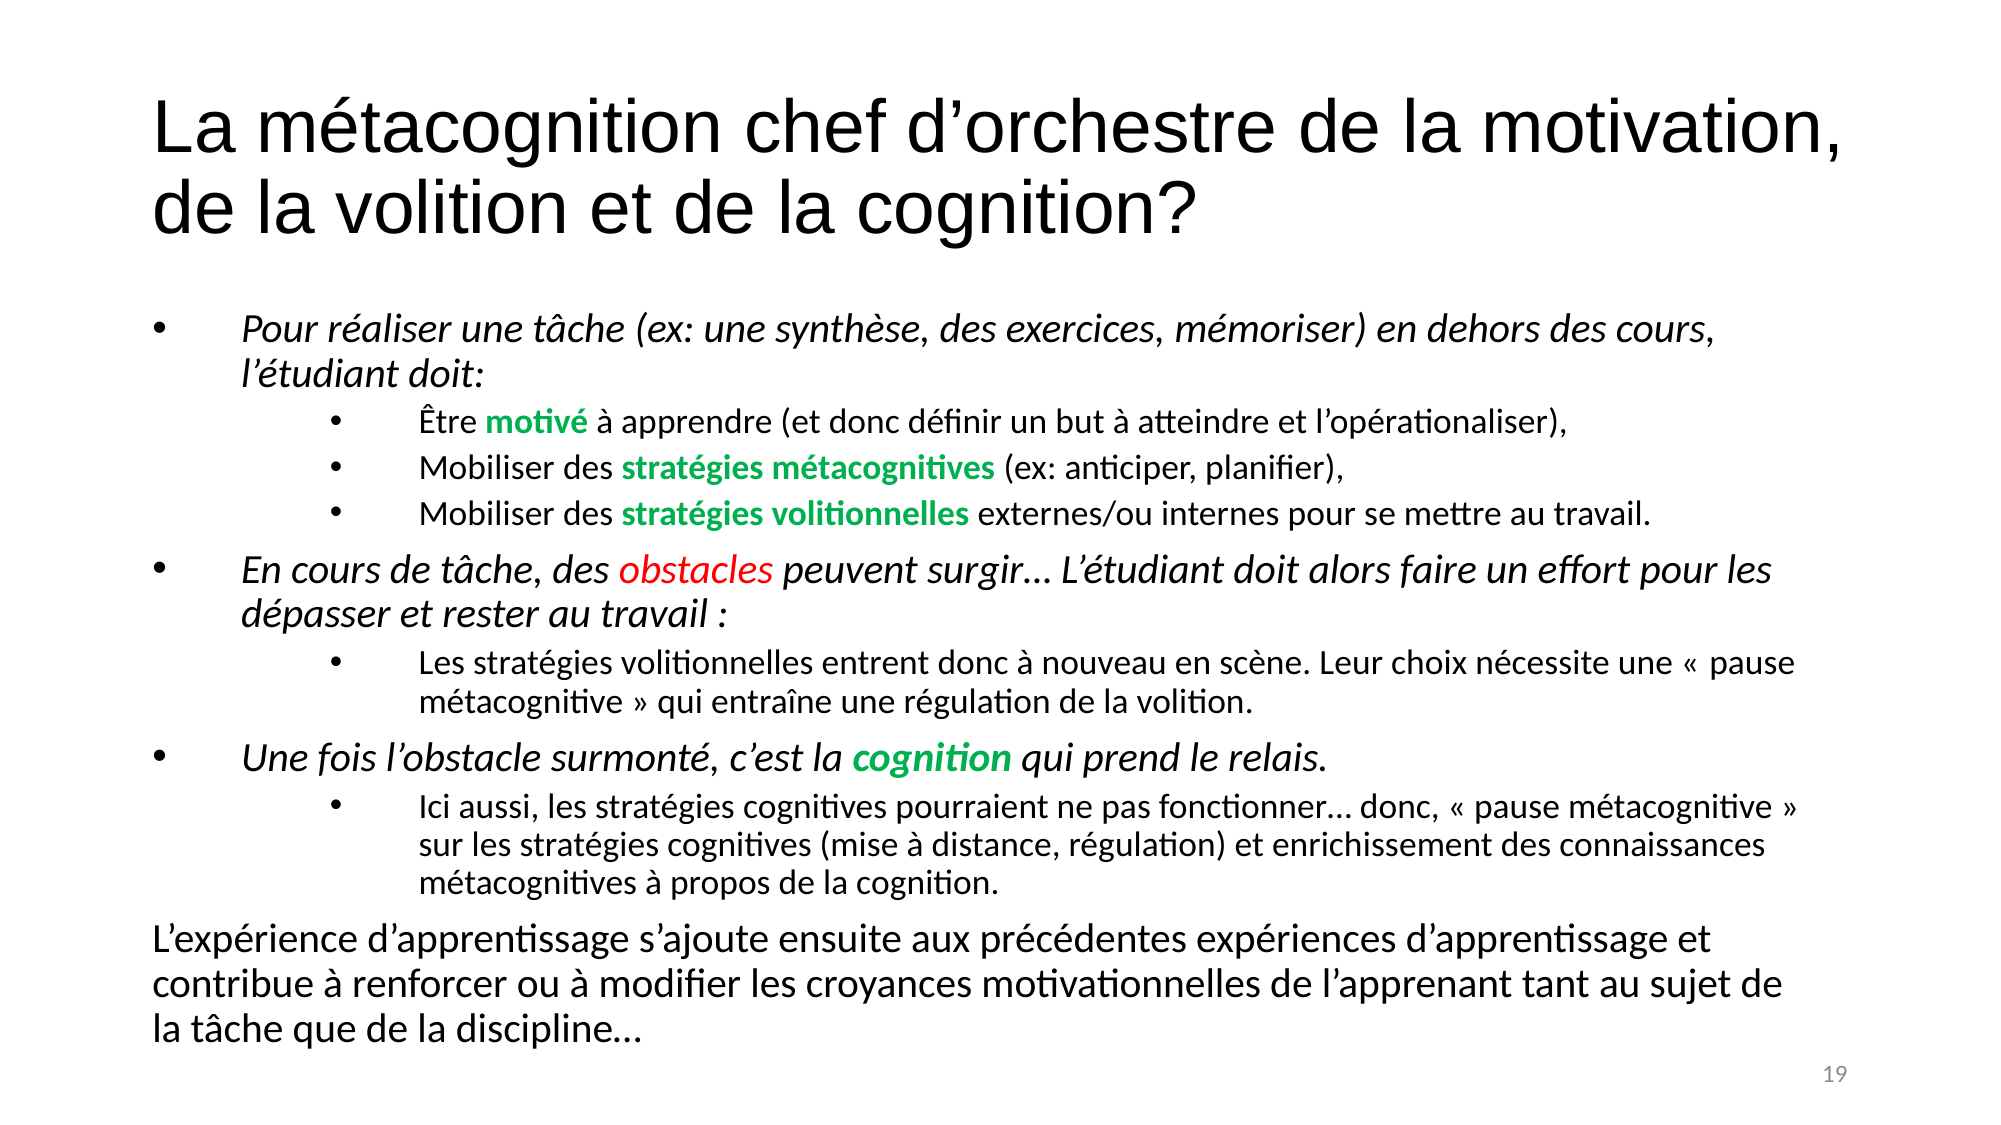

La métacognition chef d’orchestre de la motivation, de la volition et de la cognition?
Pour réaliser une tâche (ex: une synthèse, des exercices, mémoriser) en dehors des cours, l’étudiant doit:
Être motivé à apprendre (et donc définir un but à atteindre et l’opérationaliser),
Mobiliser des stratégies métacognitives (ex: anticiper, planifier),
Mobiliser des stratégies volitionnelles externes/ou internes pour se mettre au travail.
En cours de tâche, des obstacles peuvent surgir… L’étudiant doit alors faire un effort pour les dépasser et rester au travail :
Les stratégies volitionnelles entrent donc à nouveau en scène. Leur choix nécessite une « pause métacognitive » qui entraîne une régulation de la volition.
Une fois l’obstacle surmonté, c’est la cognition qui prend le relais.
Ici aussi, les stratégies cognitives pourraient ne pas fonctionner… donc, « pause métacognitive » sur les stratégies cognitives (mise à distance, régulation) et enrichissement des connaissances métacognitives à propos de la cognition.
L’expérience d’apprentissage s’ajoute ensuite aux précédentes expériences d’apprentissage et contribue à renforcer ou à modifier les croyances motivationnelles de l’apprenant tant au sujet de la tâche que de la discipline…
19